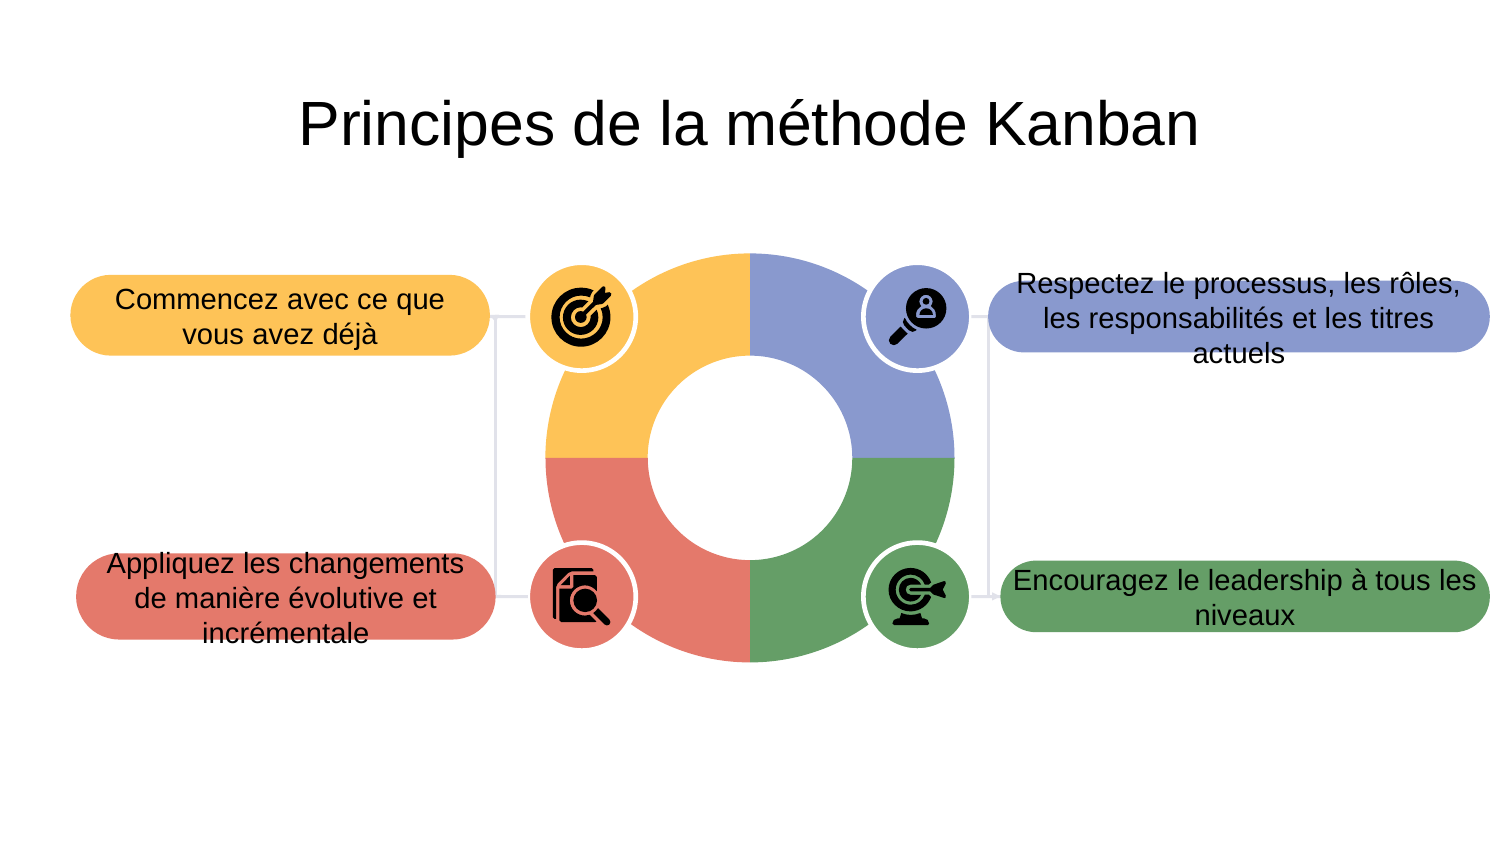

# Principes de la méthode Kanban

Commencez avec ce que vous avez déjà
Respectez le processus, les rôles, les responsabilités et les titres actuels

Appliquez les changements de manière évolutive et incrémentale
Encouragez le leadership à tous les niveaux